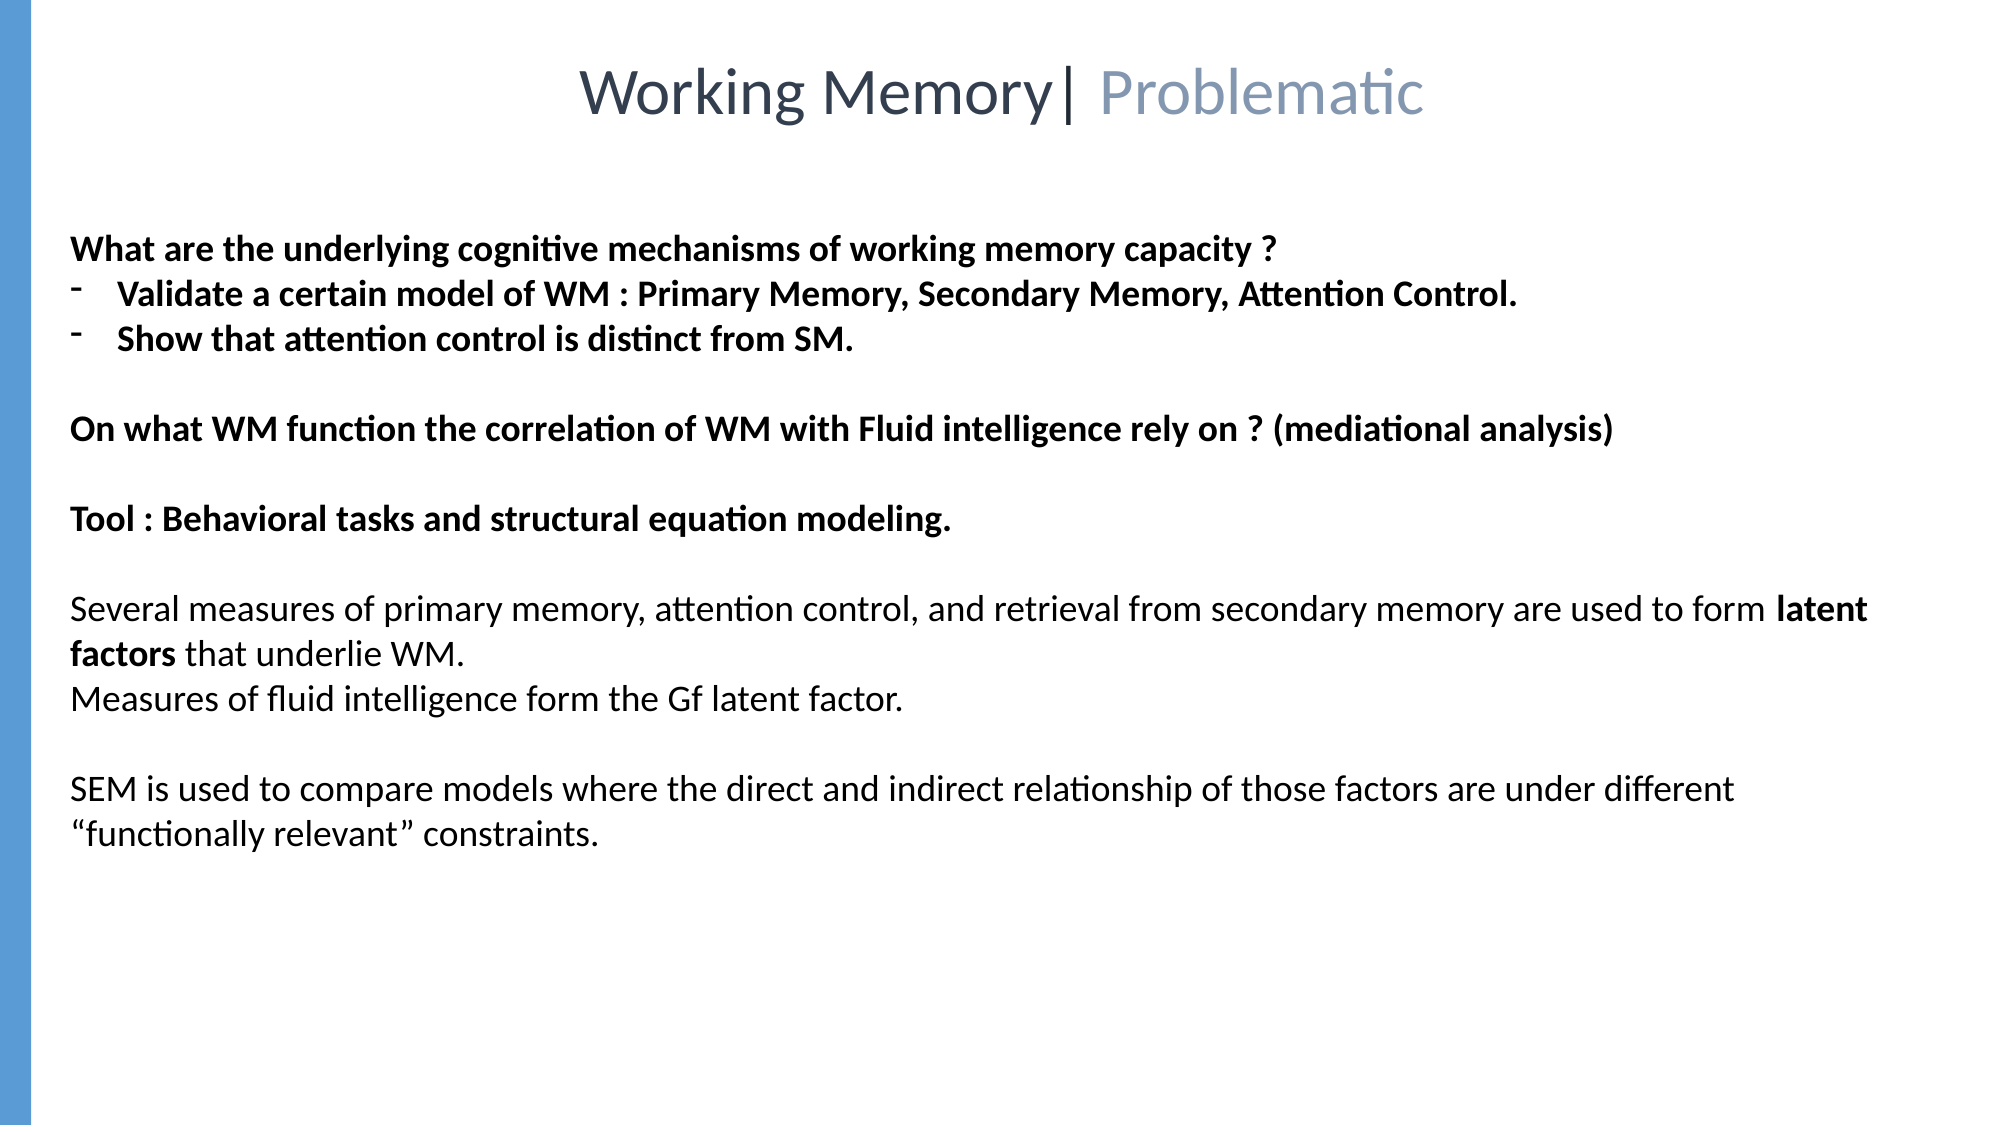

Working Memory| Problematic

What are the underlying cognitive mechanisms of working memory capacity ?
Validate a certain model of WM : Primary Memory, Secondary Memory, Attention Control.
Show that attention control is distinct from SM.

On what WM function the correlation of WM with Fluid intelligence rely on ? (mediational analysis)

Tool : Behavioral tasks and structural equation modeling.

Several measures of primary memory, attention control, and retrieval from secondary memory are used to form latent factors that underlie WM.
Measures of fluid intelligence form the Gf latent factor.

SEM is used to compare models where the direct and indirect relationship of those factors are under different “functionally relevant” constraints.